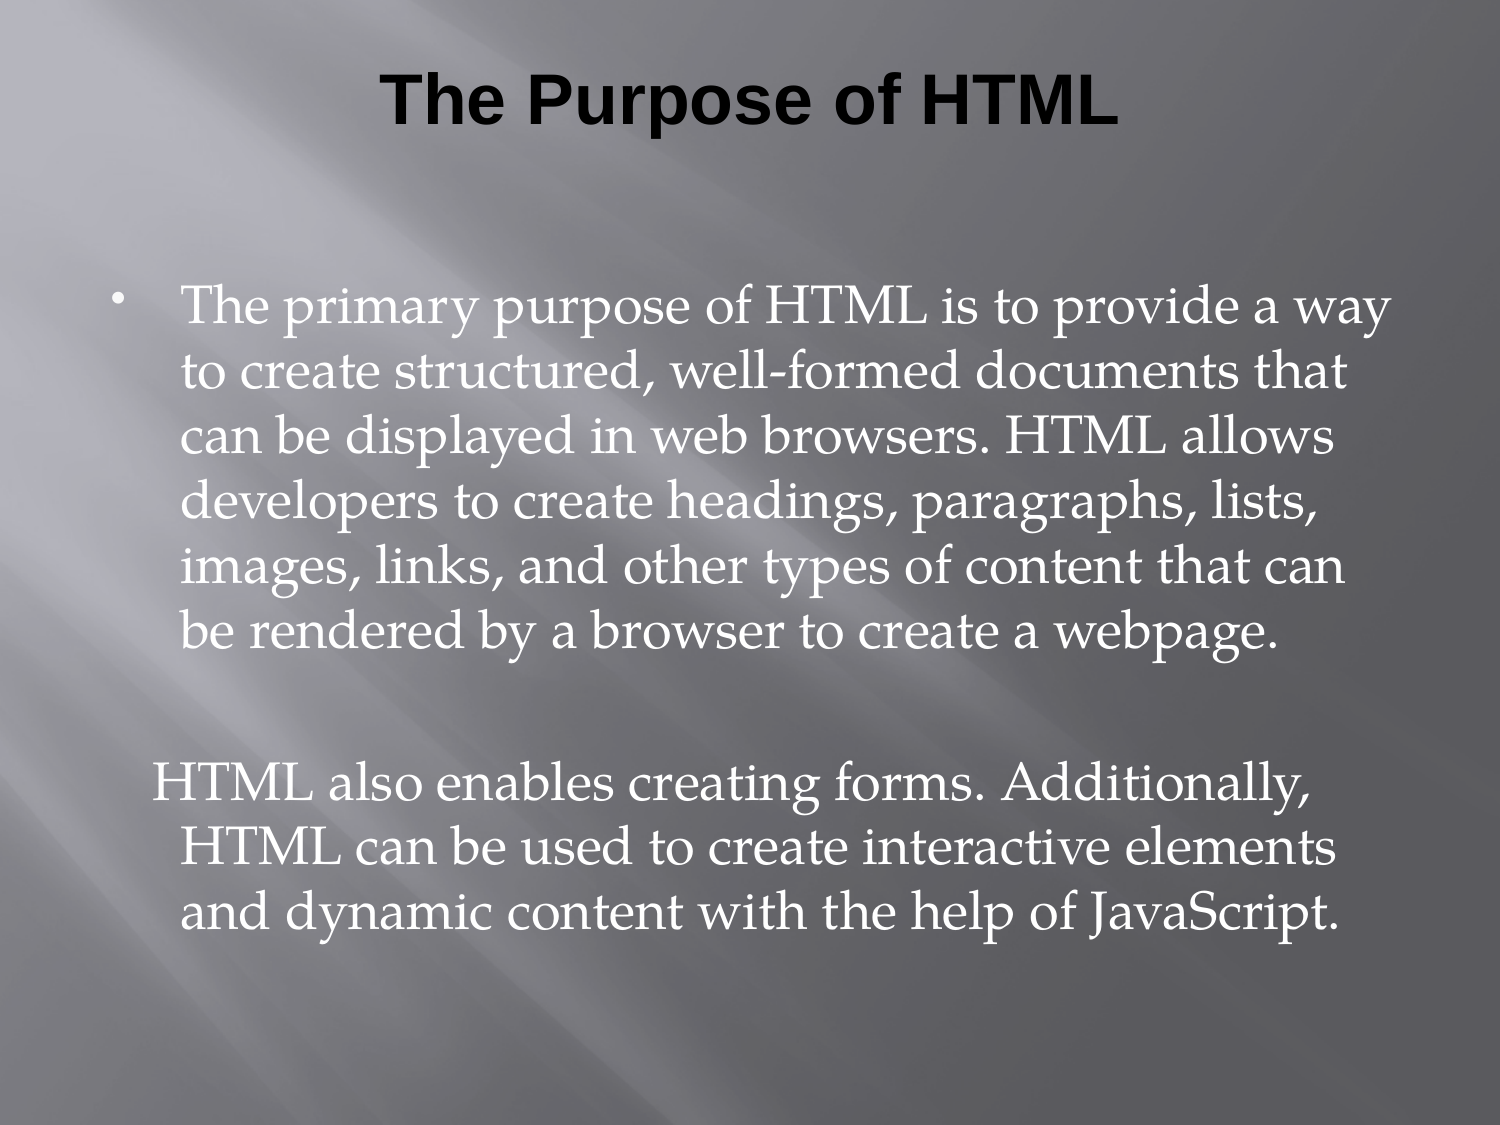

# The Purpose of HTML
The primary purpose of HTML is to provide a way to create structured, well-formed documents that can be displayed in web browsers. HTML allows developers to create headings, paragraphs, lists, images, links, and other types of content that can be rendered by a browser to create a webpage.

   HTML also enables creating forms. Additionally, HTML can be used to create interactive elements and dynamic content with the help of JavaScript.